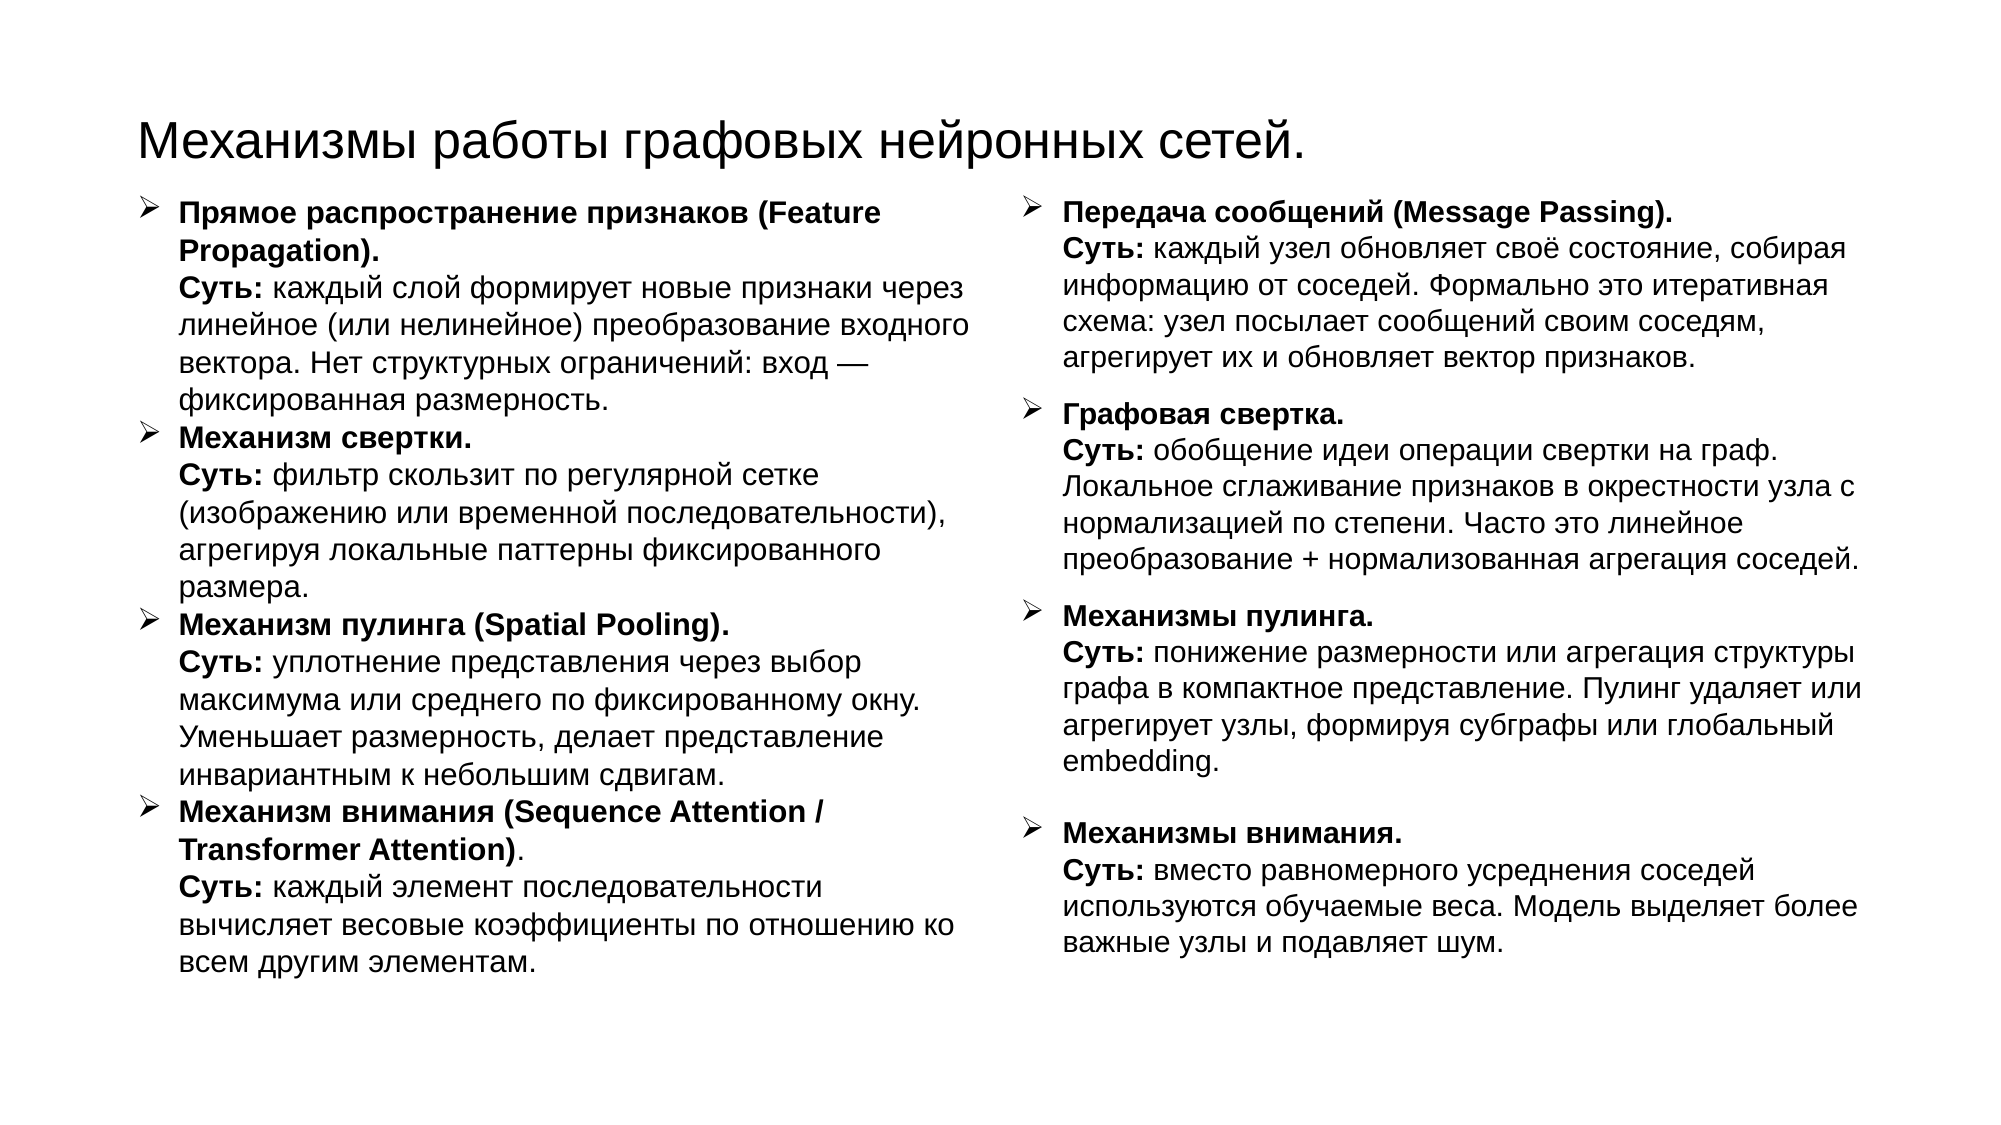

# Механизмы работы графовых нейронных сетей.

Прямое распространение признаков (Feature Propagation).
Суть: каждый слой формирует новые признаки через линейное (или нелинейное) преобразование входного вектора. Нет структурных ограничений: вход — фиксированная размерность.
Механизм свертки.
Суть: фильтр скользит по регулярной сетке (изображению или временной последовательности), агрегируя локальные паттерны фиксированного размера.
Механизм пулинга (Spatial Pooling).
Суть: уплотнение представления через выбор максимума или среднего по фиксированному окну. Уменьшает размерность, делает представление инвариантным к небольшим сдвигам.
Механизм внимания (Sequence Attention / Transformer Attention).
Суть: каждый элемент последовательности вычисляет весовые коэффициенты по отношению ко всем другим элементам.
Передача сообщений (Message Passing).
Суть: каждый узел обновляет своё состояние, собирая информацию от соседей. Формально это итеративная схема: узел посылает сообщений своим соседям, агрегирует их и обновляет вектор признаков.
Графовая свертка.
Суть: обобщение идеи операции свертки на граф. Локальное сглаживание признаков в окрестности узла с нормализацией по степени. Часто это линейное преобразование + нормализованная агрегация соседей.
Механизмы пулинга.
Суть: понижение размерности или агрегация структуры графа в компактное представление. Пулинг удаляет или агрегирует узлы, формируя субграфы или глобальный embedding.
Механизмы внимания.
Суть: вместо равномерного усреднения соседей используются обучаемые веса. Модель выделяет более важные узлы и подавляет шум.